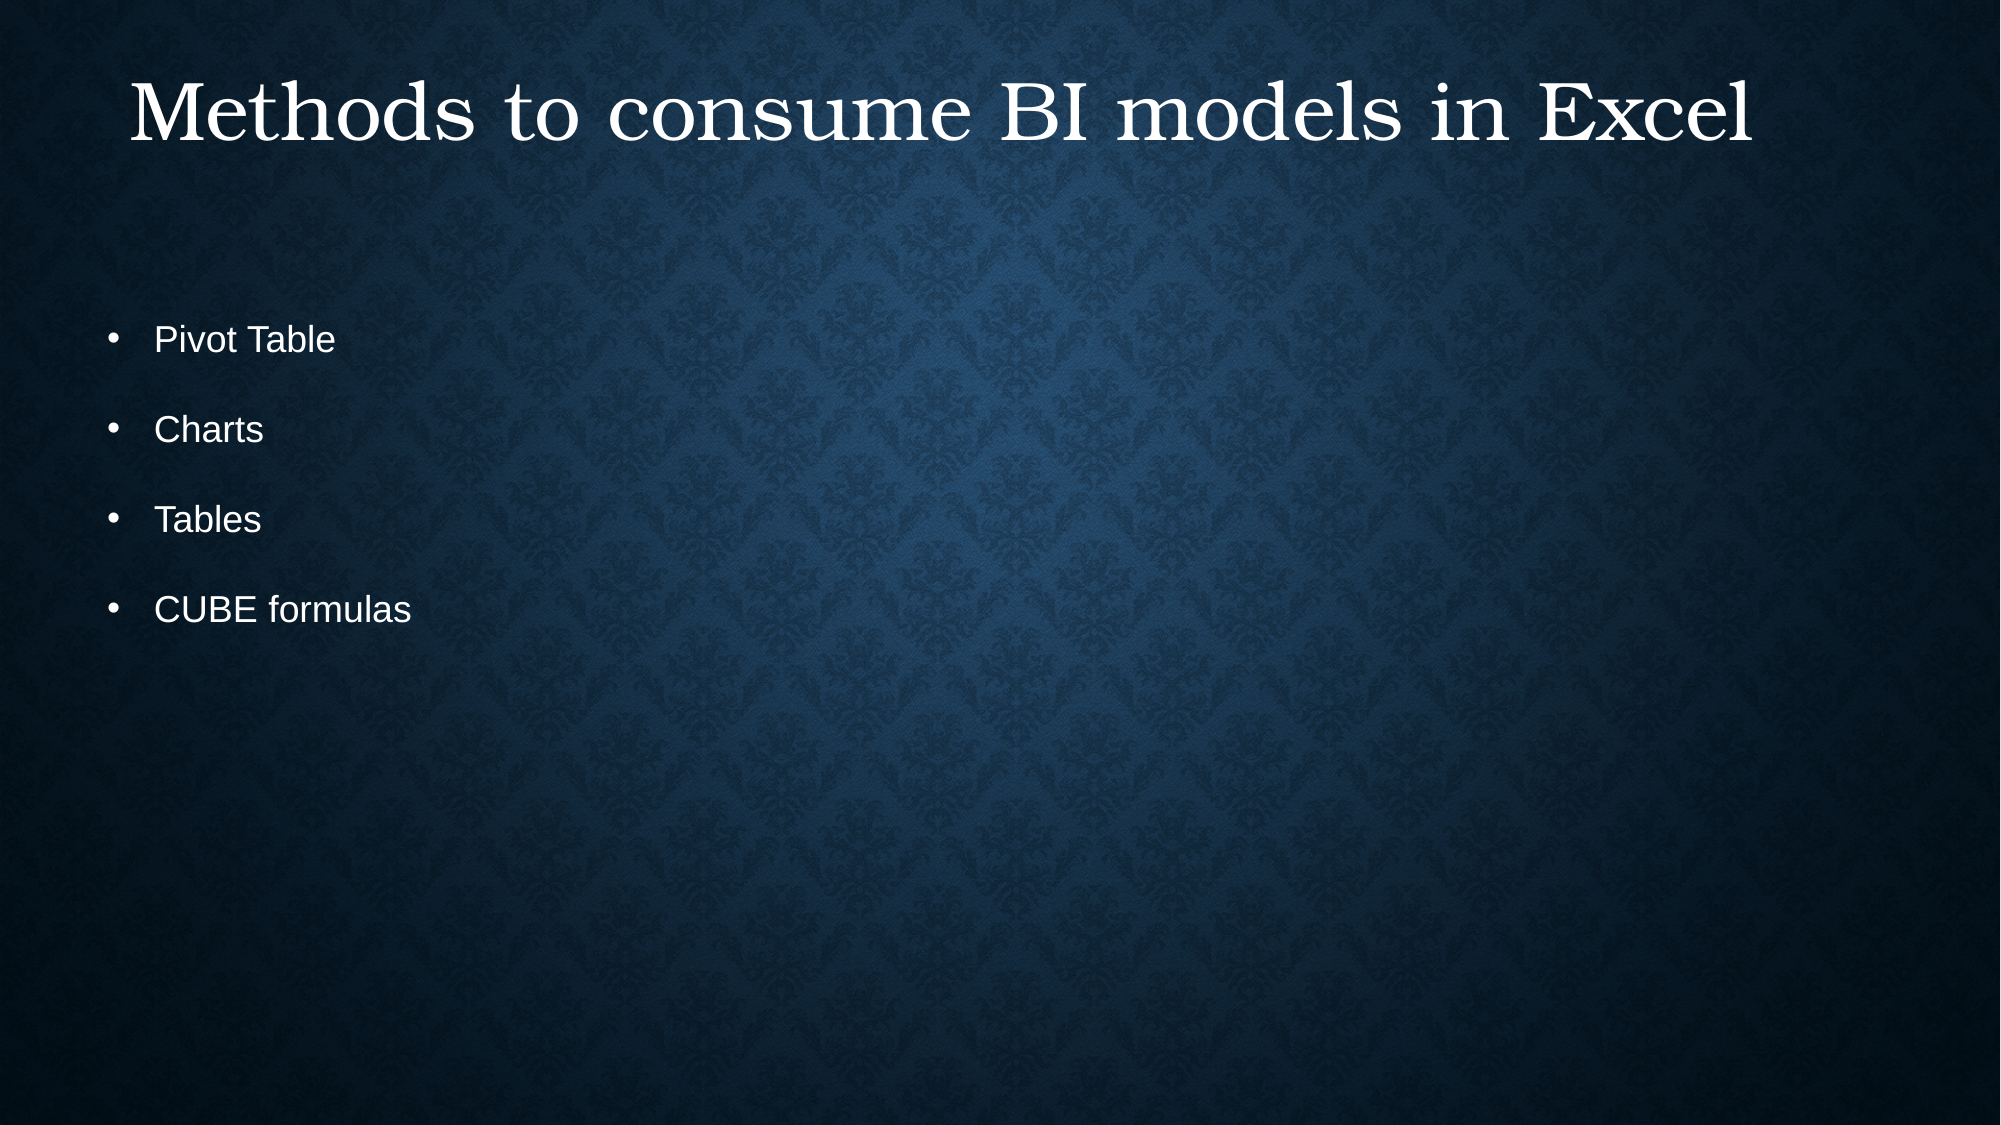

Methods to consume BI models in Excel

Pivot Table

Charts

Tables

CUBE formulas